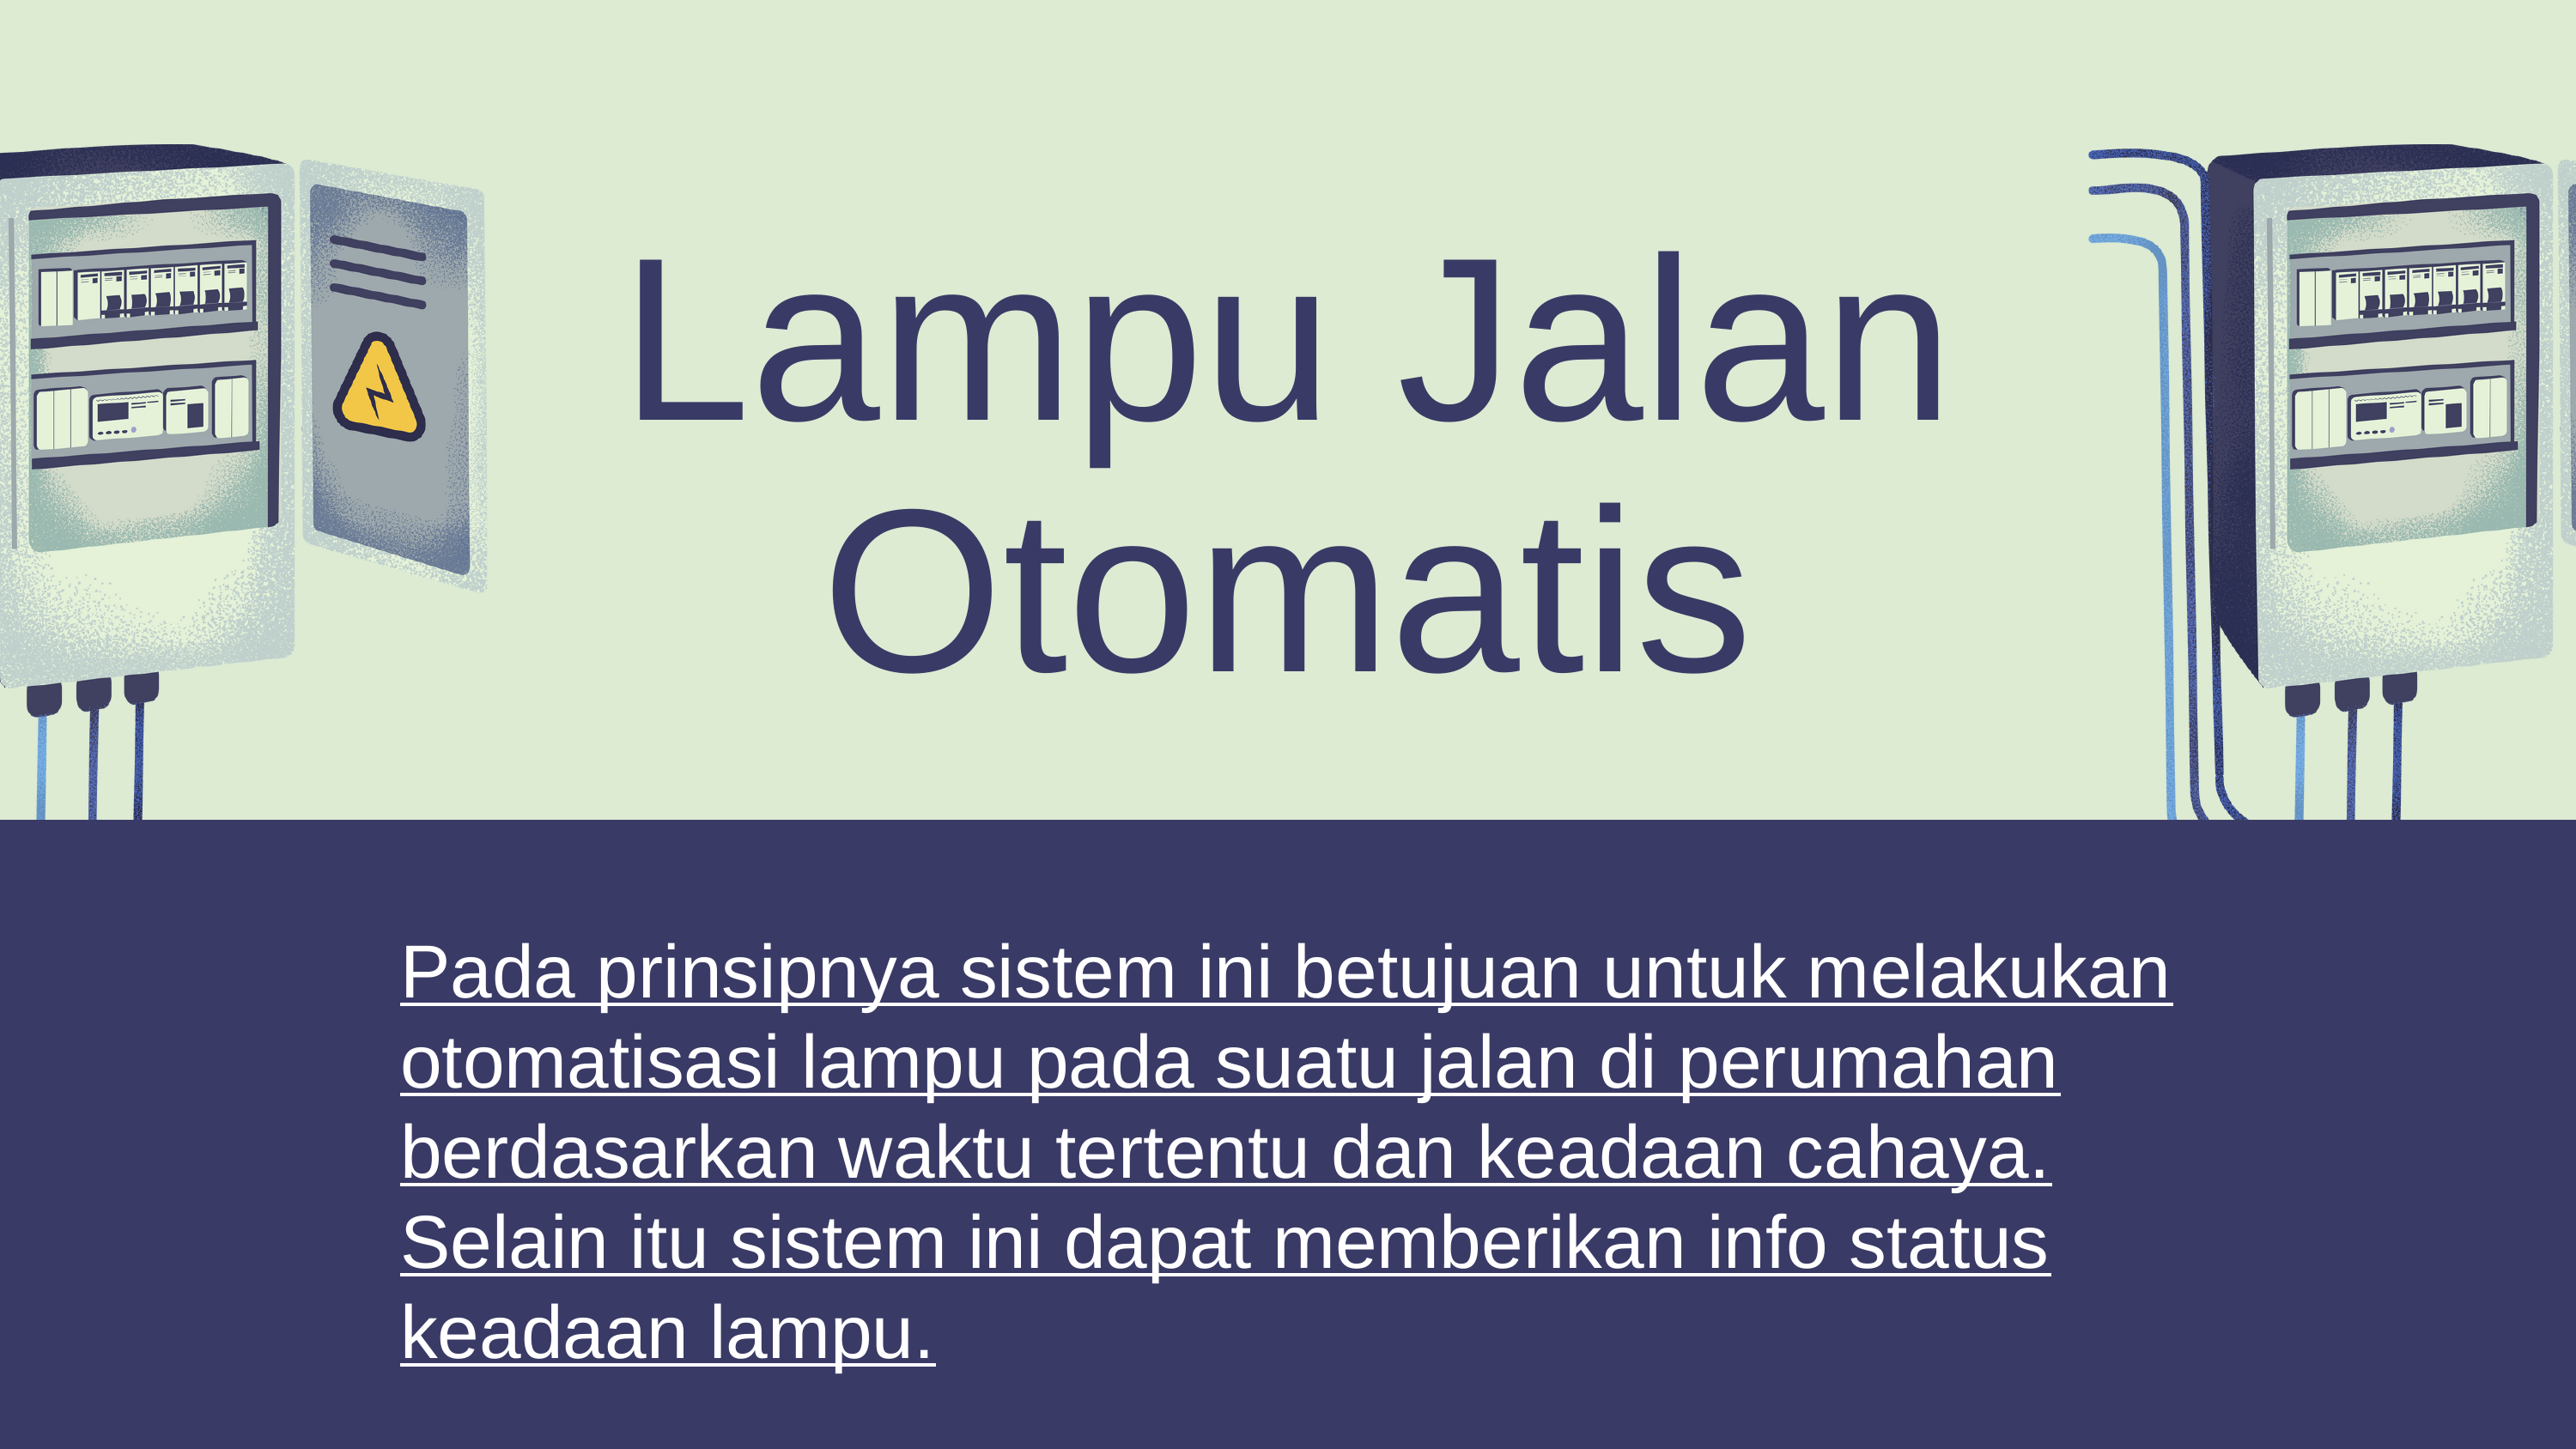

Lampu Jalan Otomatis

Pada prinsipnya sistem ini betujuan untuk melakukan otomatisasi lampu pada suatu jalan di perumahan berdasarkan waktu tertentu dan keadaan cahaya. Selain itu sistem ini dapat memberikan info status keadaan lampu.